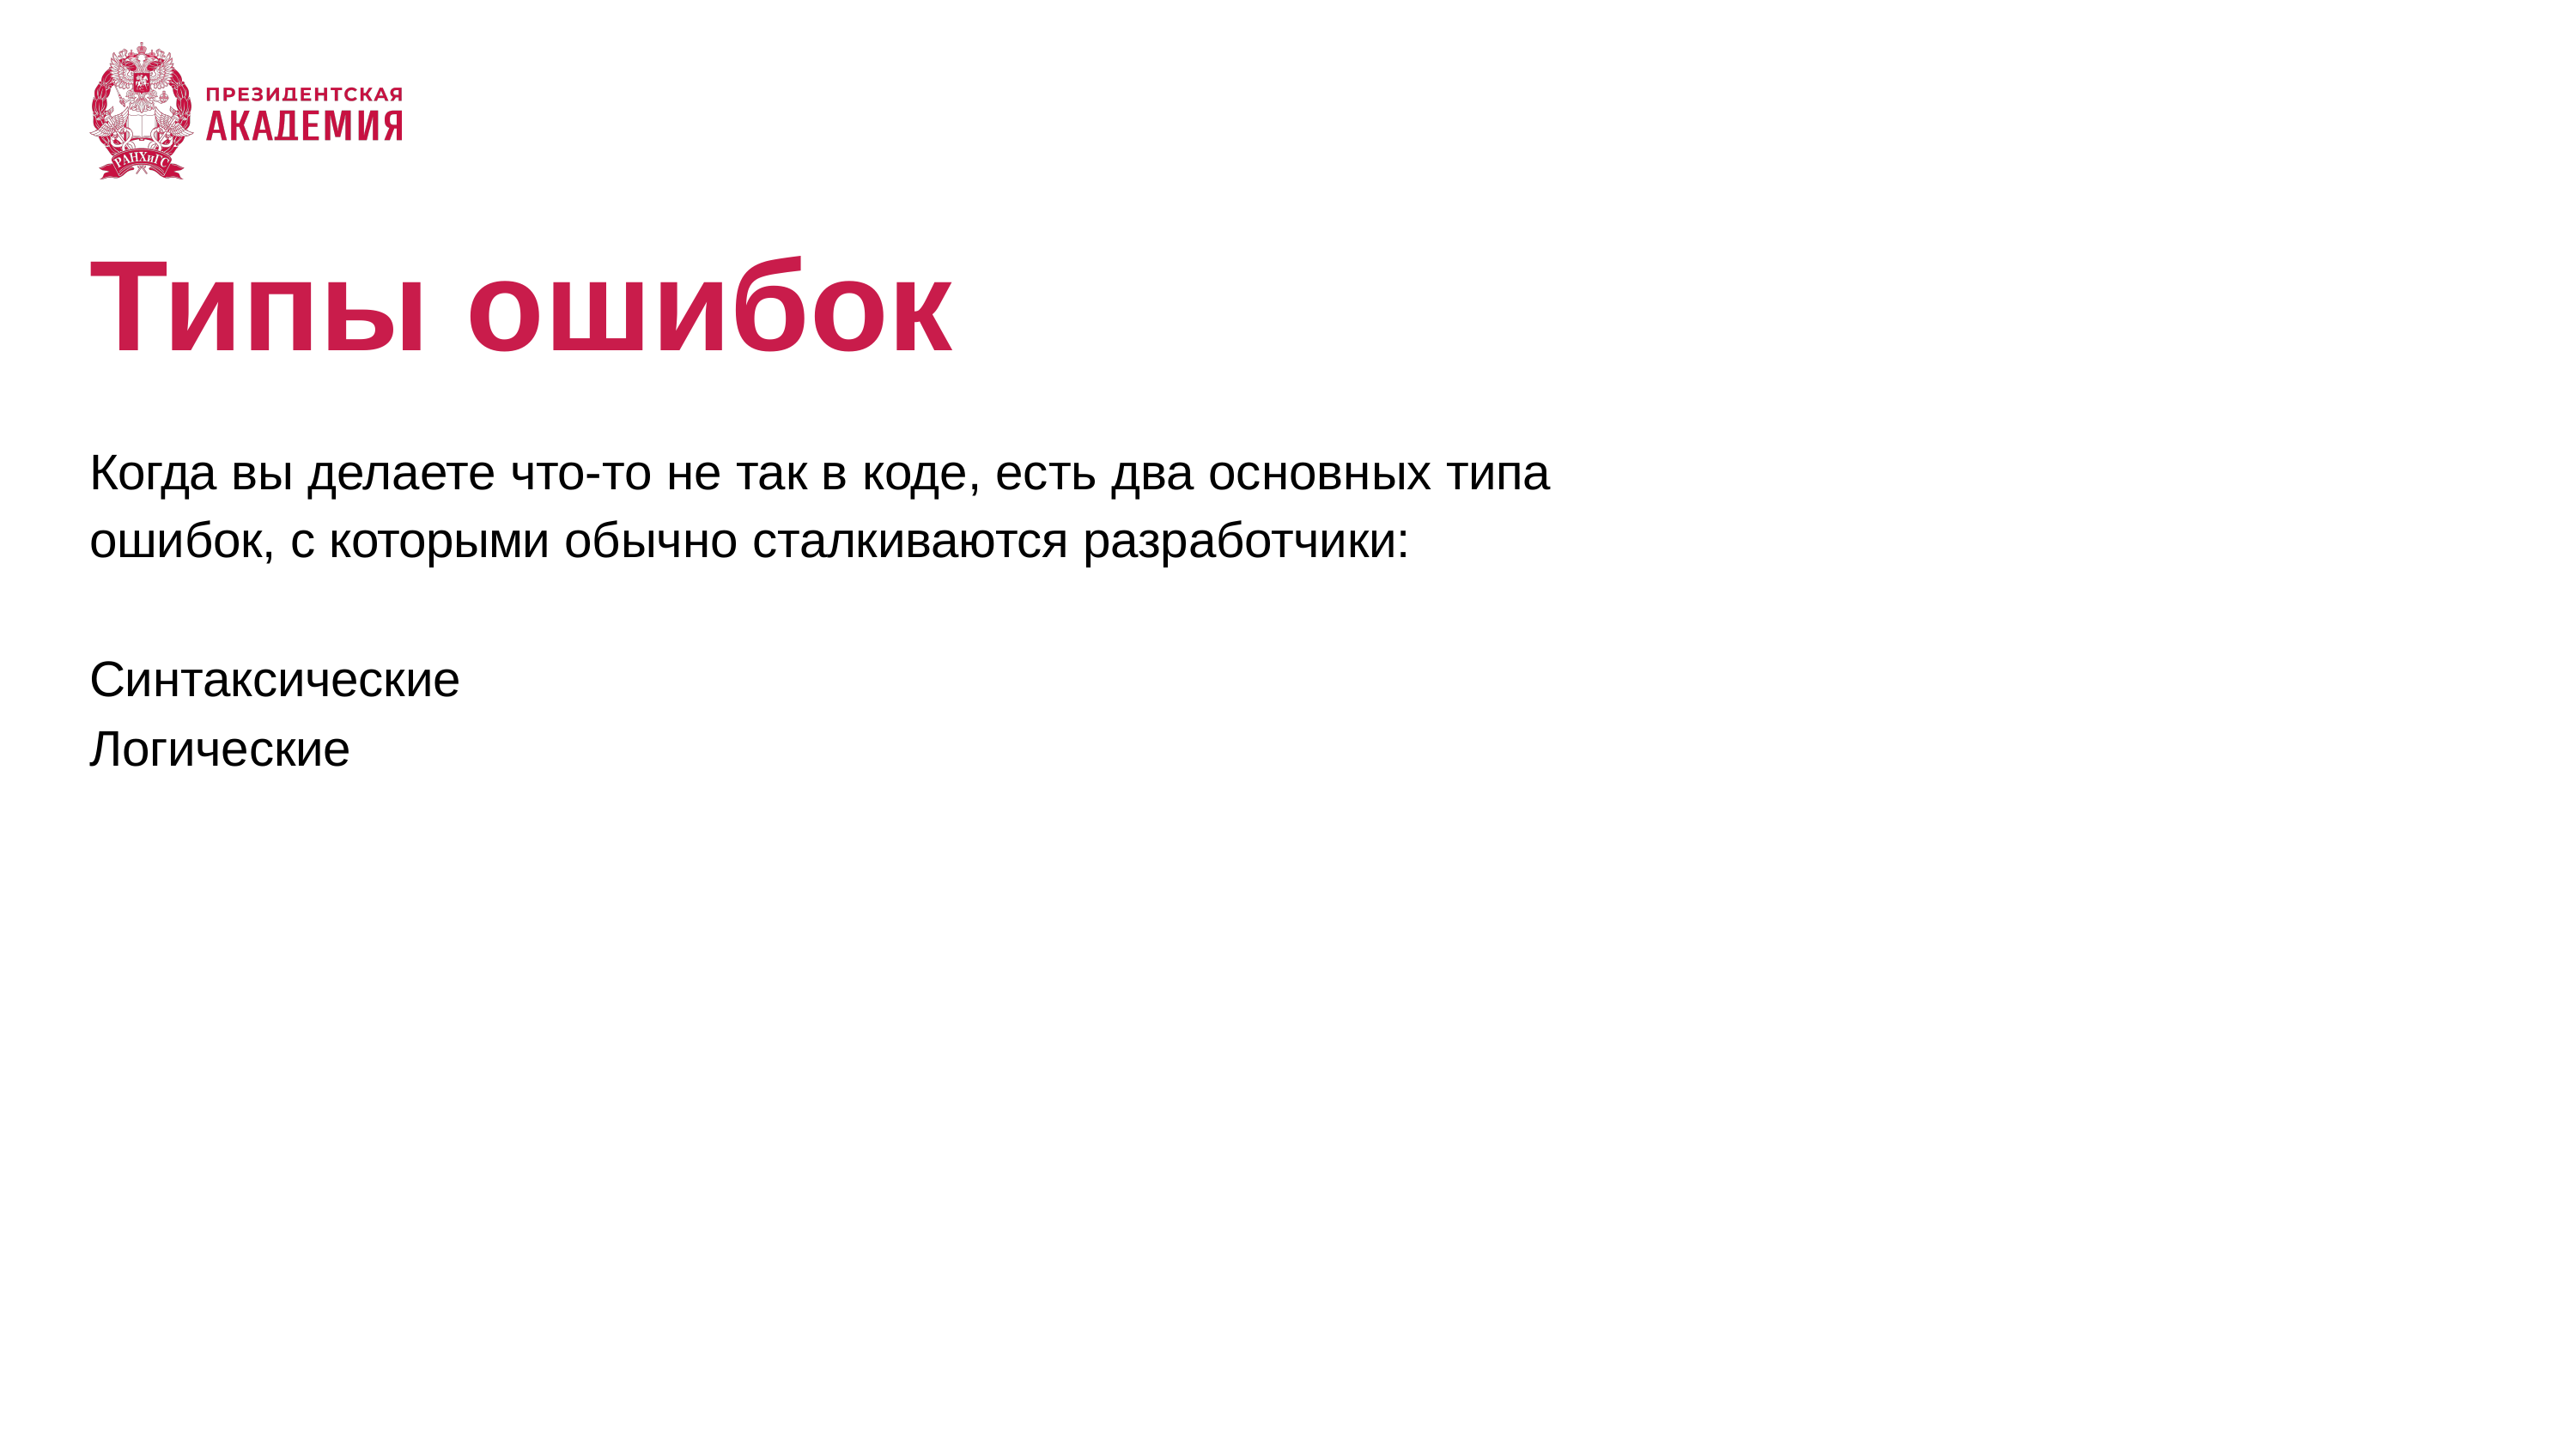

# Типы ошибок
Когда вы делаете что-то не так в коде, есть два основных типа ошибок, с которыми обычно сталкиваются разработчики:

Синтаксические
Логические